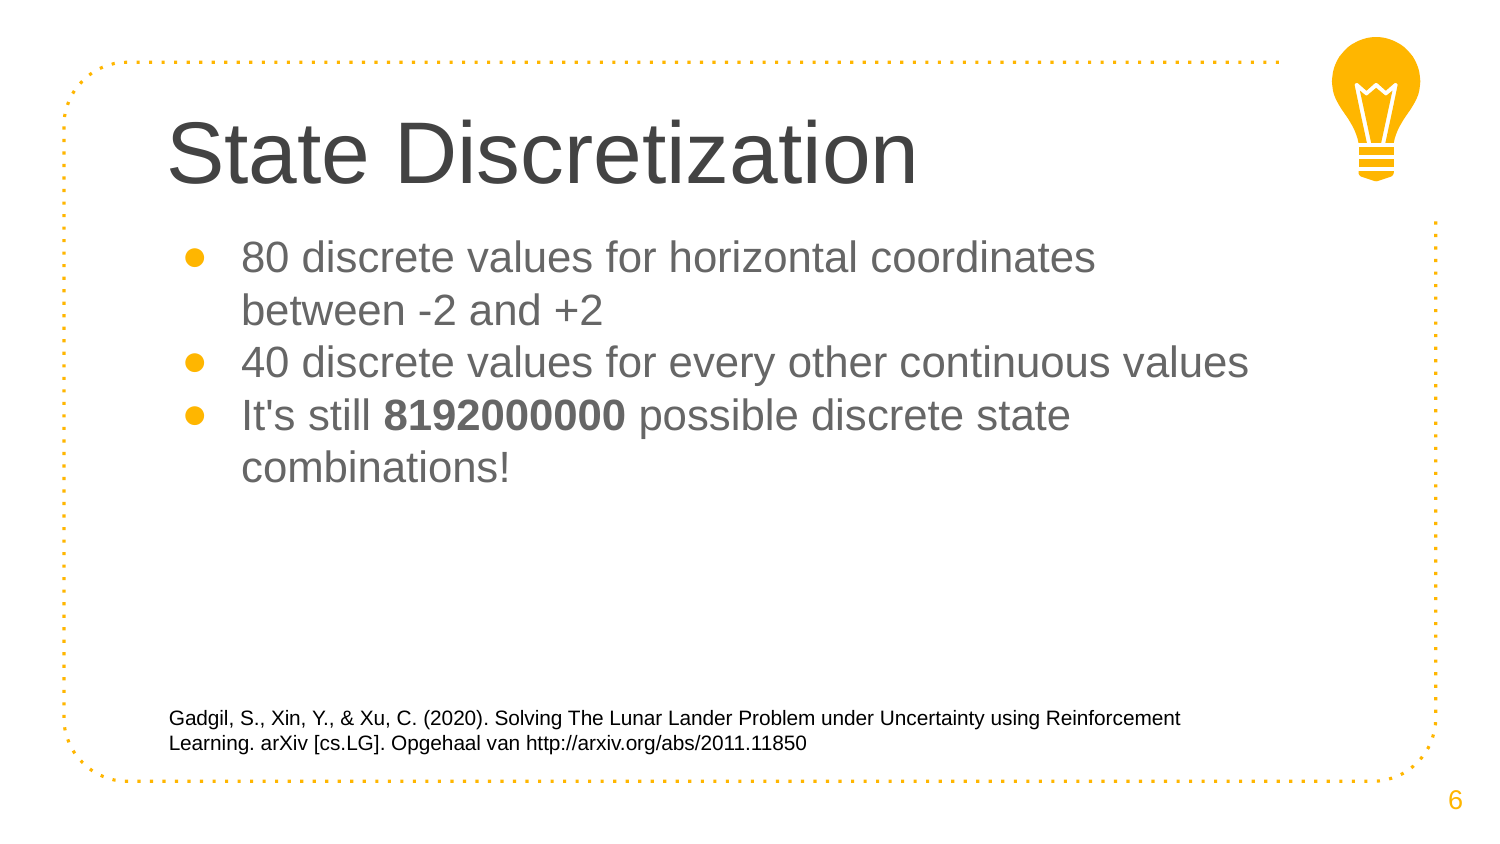

State Discretization
80 discrete values for horizontal coordinates between -2 and +2
40 discrete values for every other continuous values
It's still 8192000000 possible discrete state combinations!

Gadgil, S., Xin, Y., & Xu, C. (2020). Solving The Lunar Lander Problem under Uncertainty using Reinforcement Learning. arXiv [cs.LG]. Opgehaal van http://arxiv.org/abs/2011.11850
6